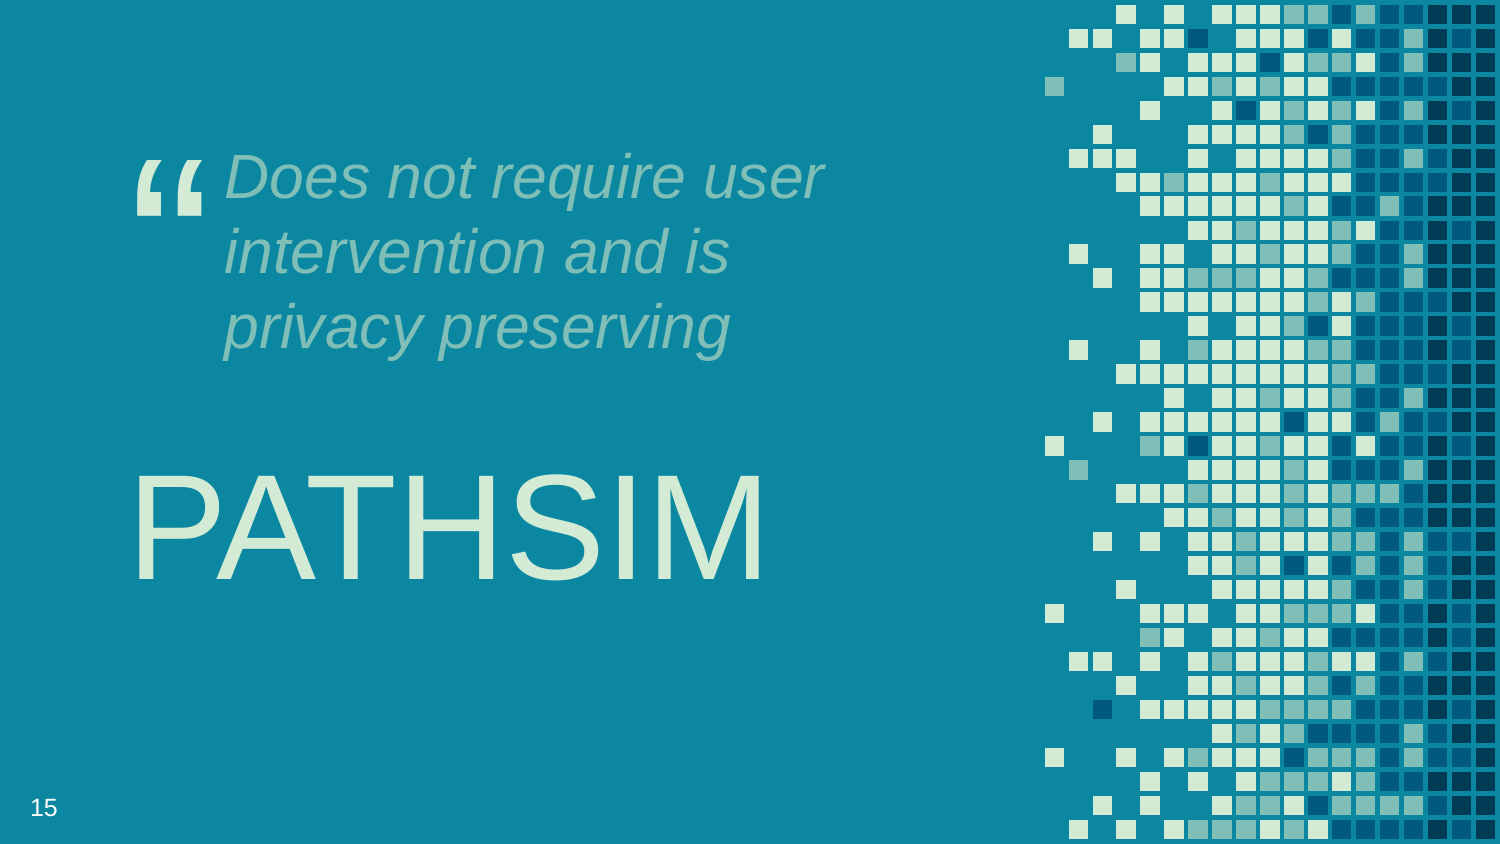

Does not require user intervention and is privacy preserving
PATHSIM
15